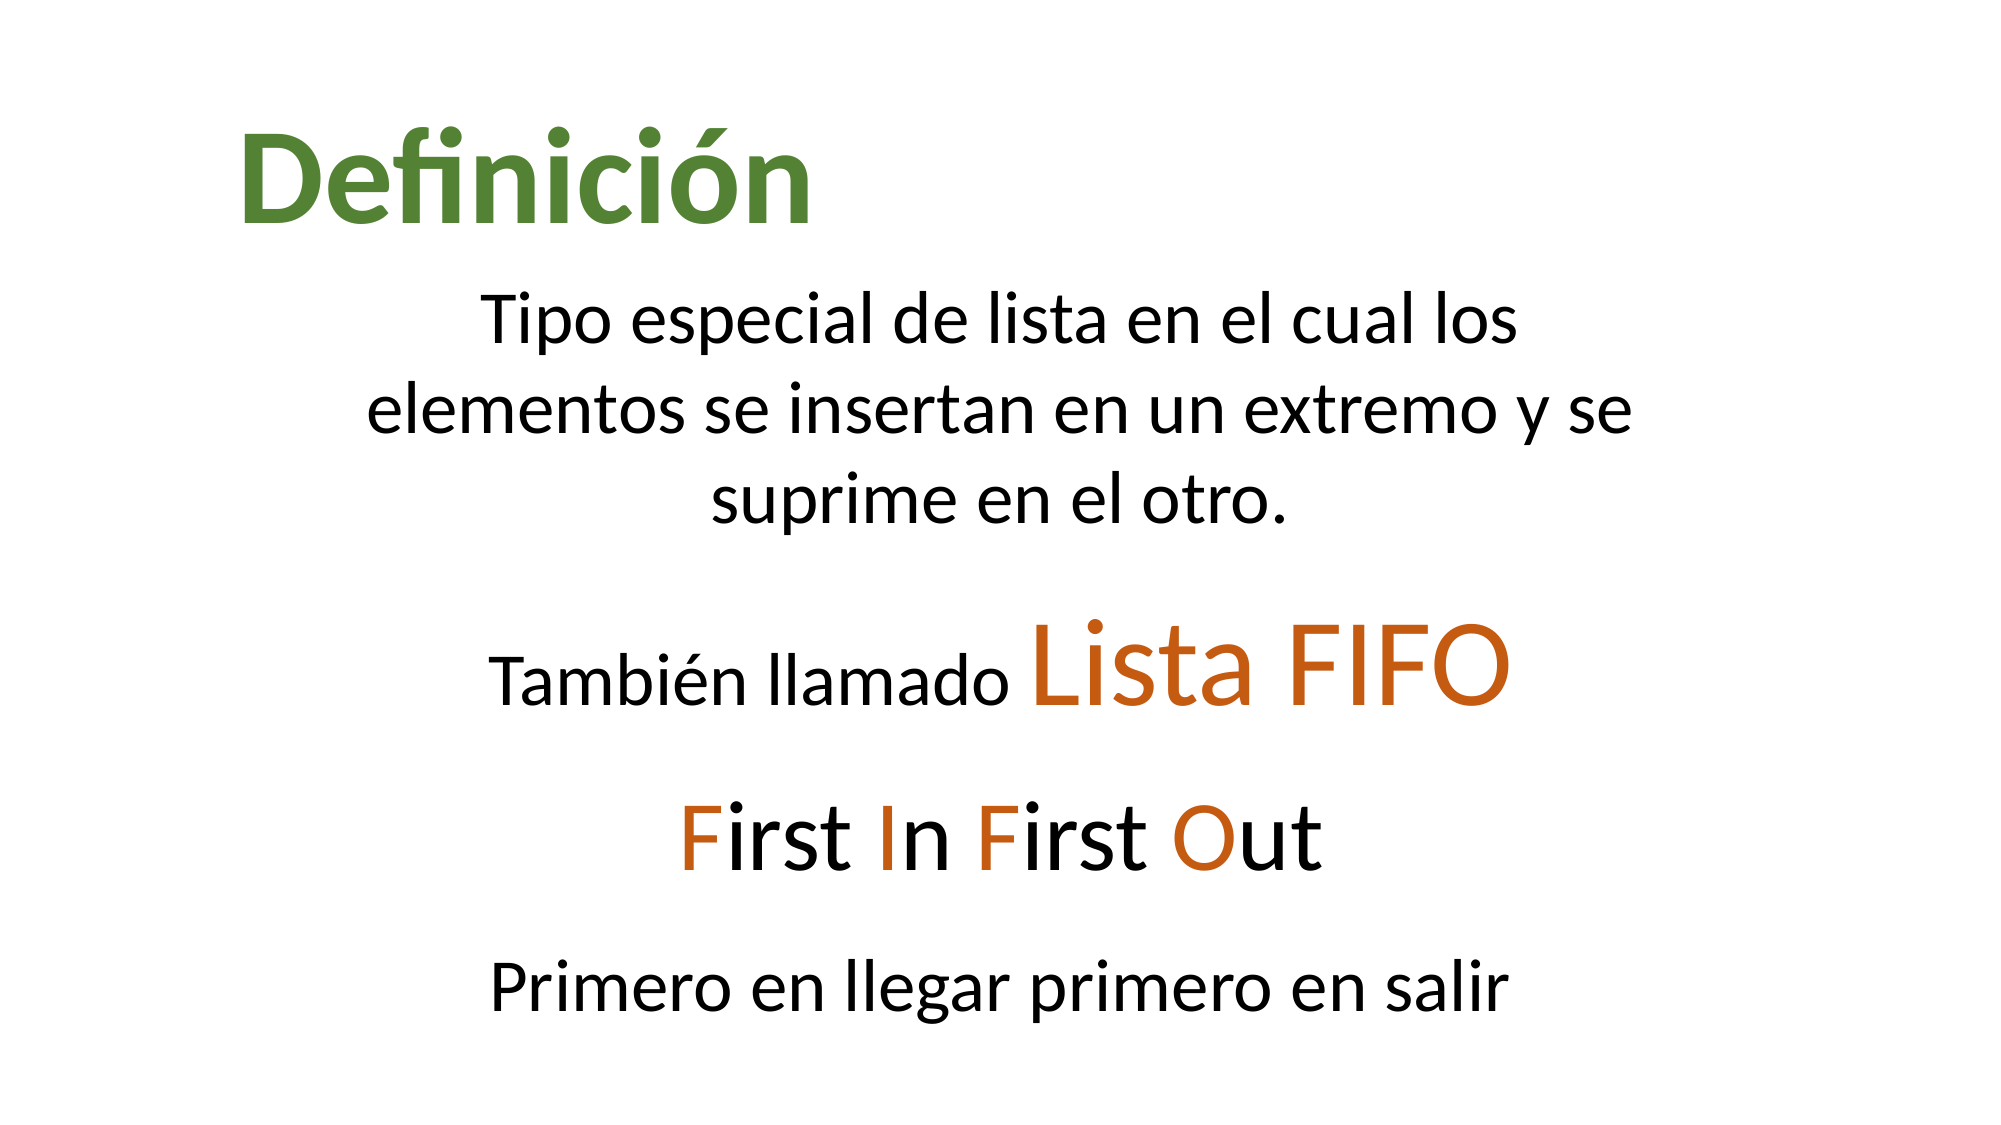

Definición
Tipo especial de lista en el cual los elementos se insertan en un extremo y se suprime en el otro.
También llamado Lista FIFO
First In First Out
Primero en llegar primero en salir